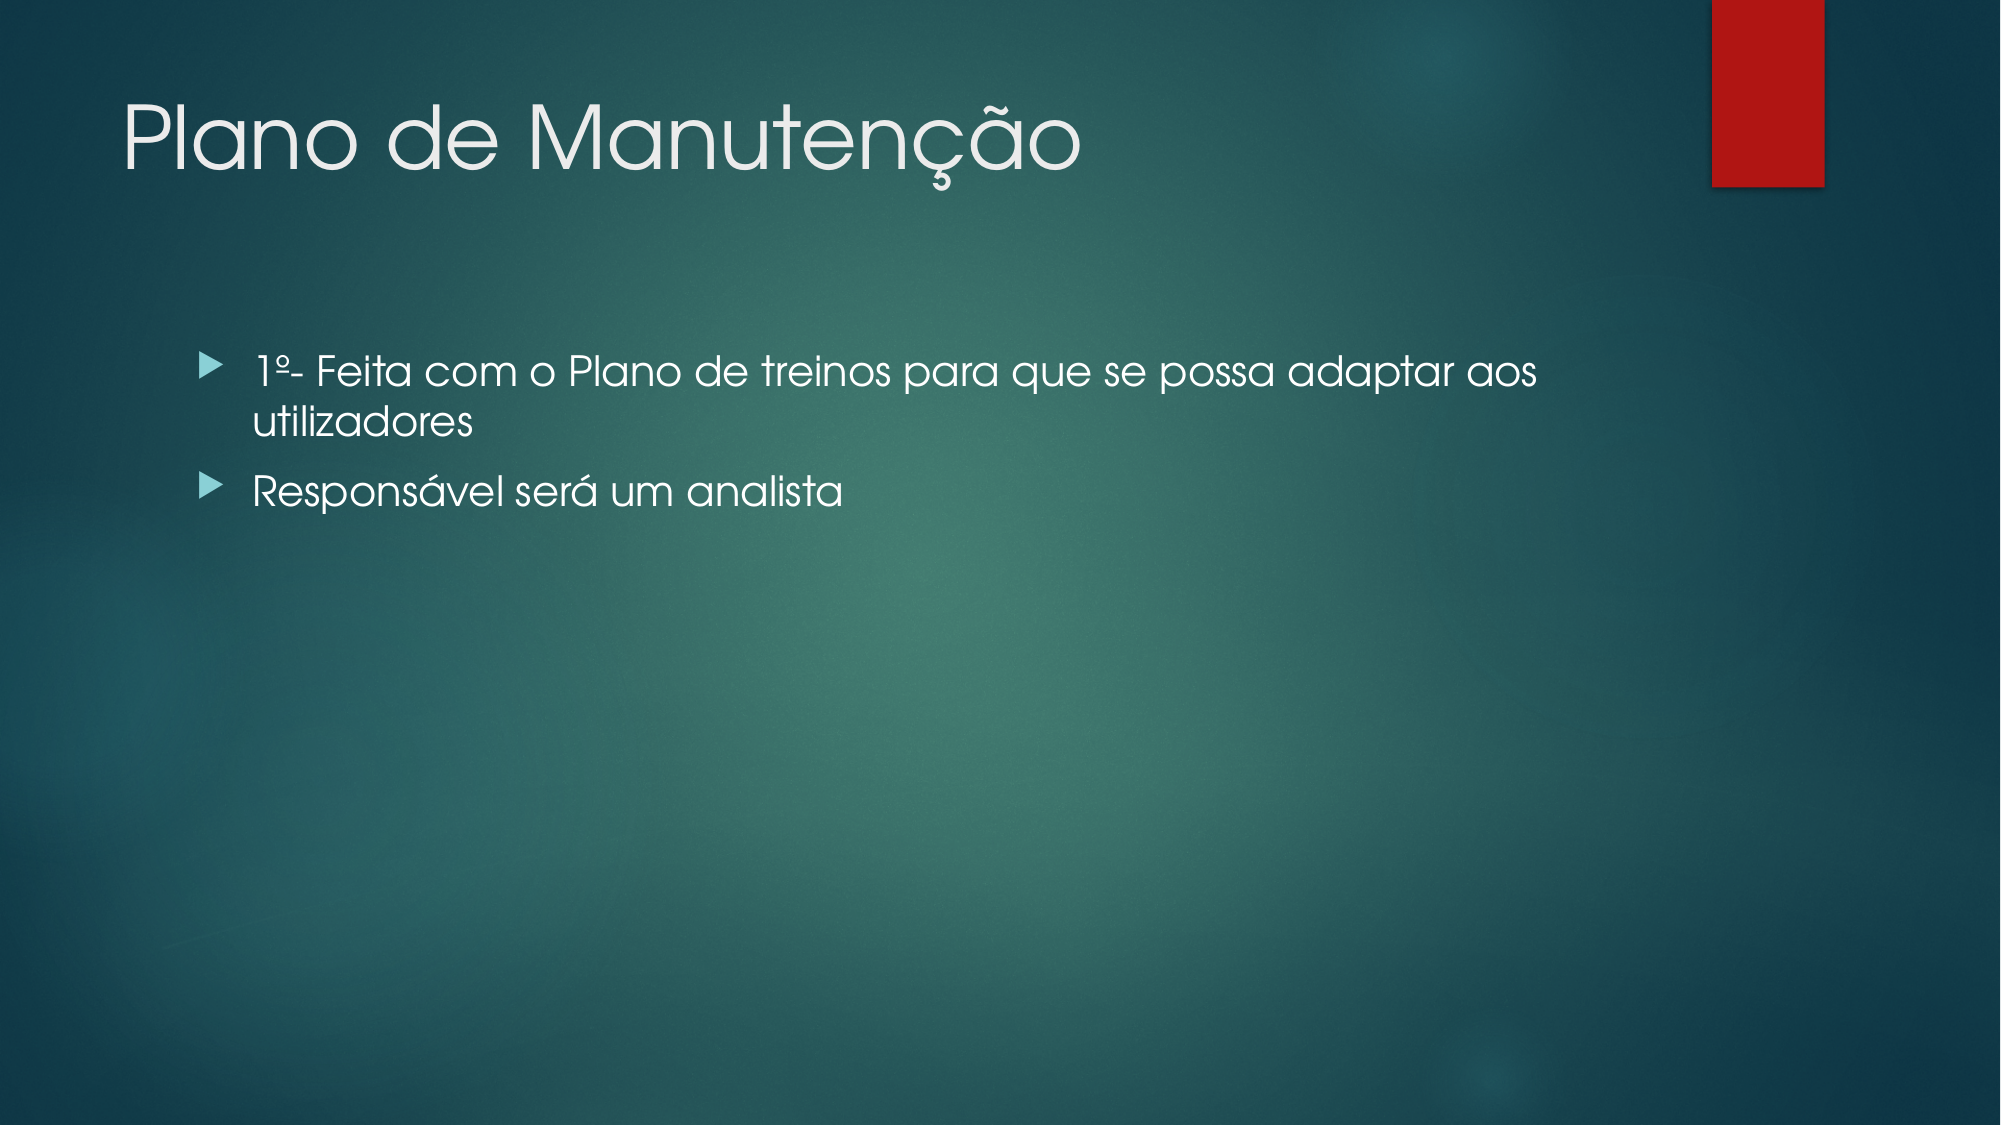

# Plano de Manutenção
1º- Feita com o Plano de treinos para que se possa adaptar aos utilizadores
Responsável será um analista